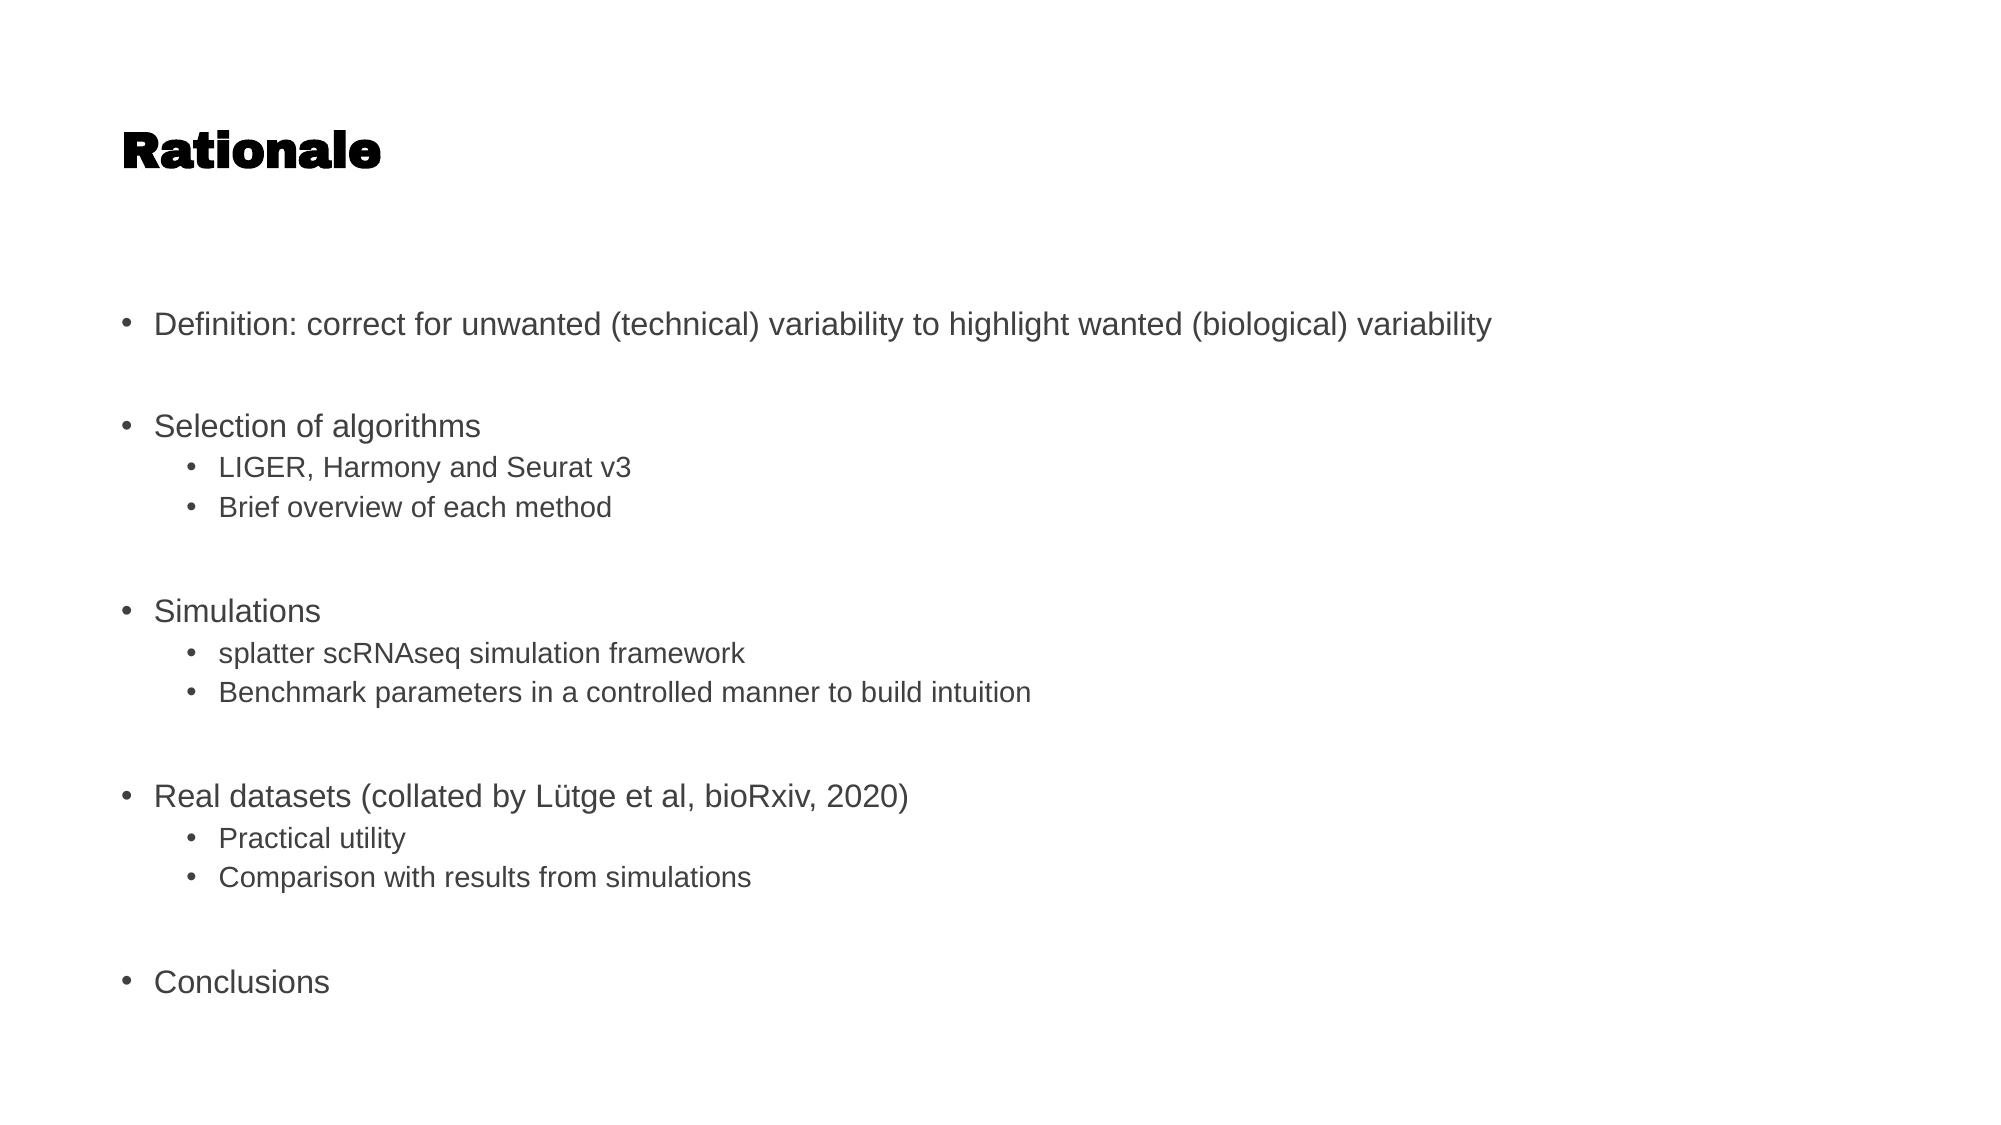

# Rationale
Definition: correct for unwanted (technical) variability to highlight wanted (biological) variability

Selection of algorithms
LIGER, Harmony and Seurat v3
Brief overview of each method

Simulations
splatter scRNAseq simulation framework
Benchmark parameters in a controlled manner to build intuition

Real datasets (collated by Lütge et al, bioRxiv, 2020)
Practical utility
Comparison with results from simulations

Conclusions